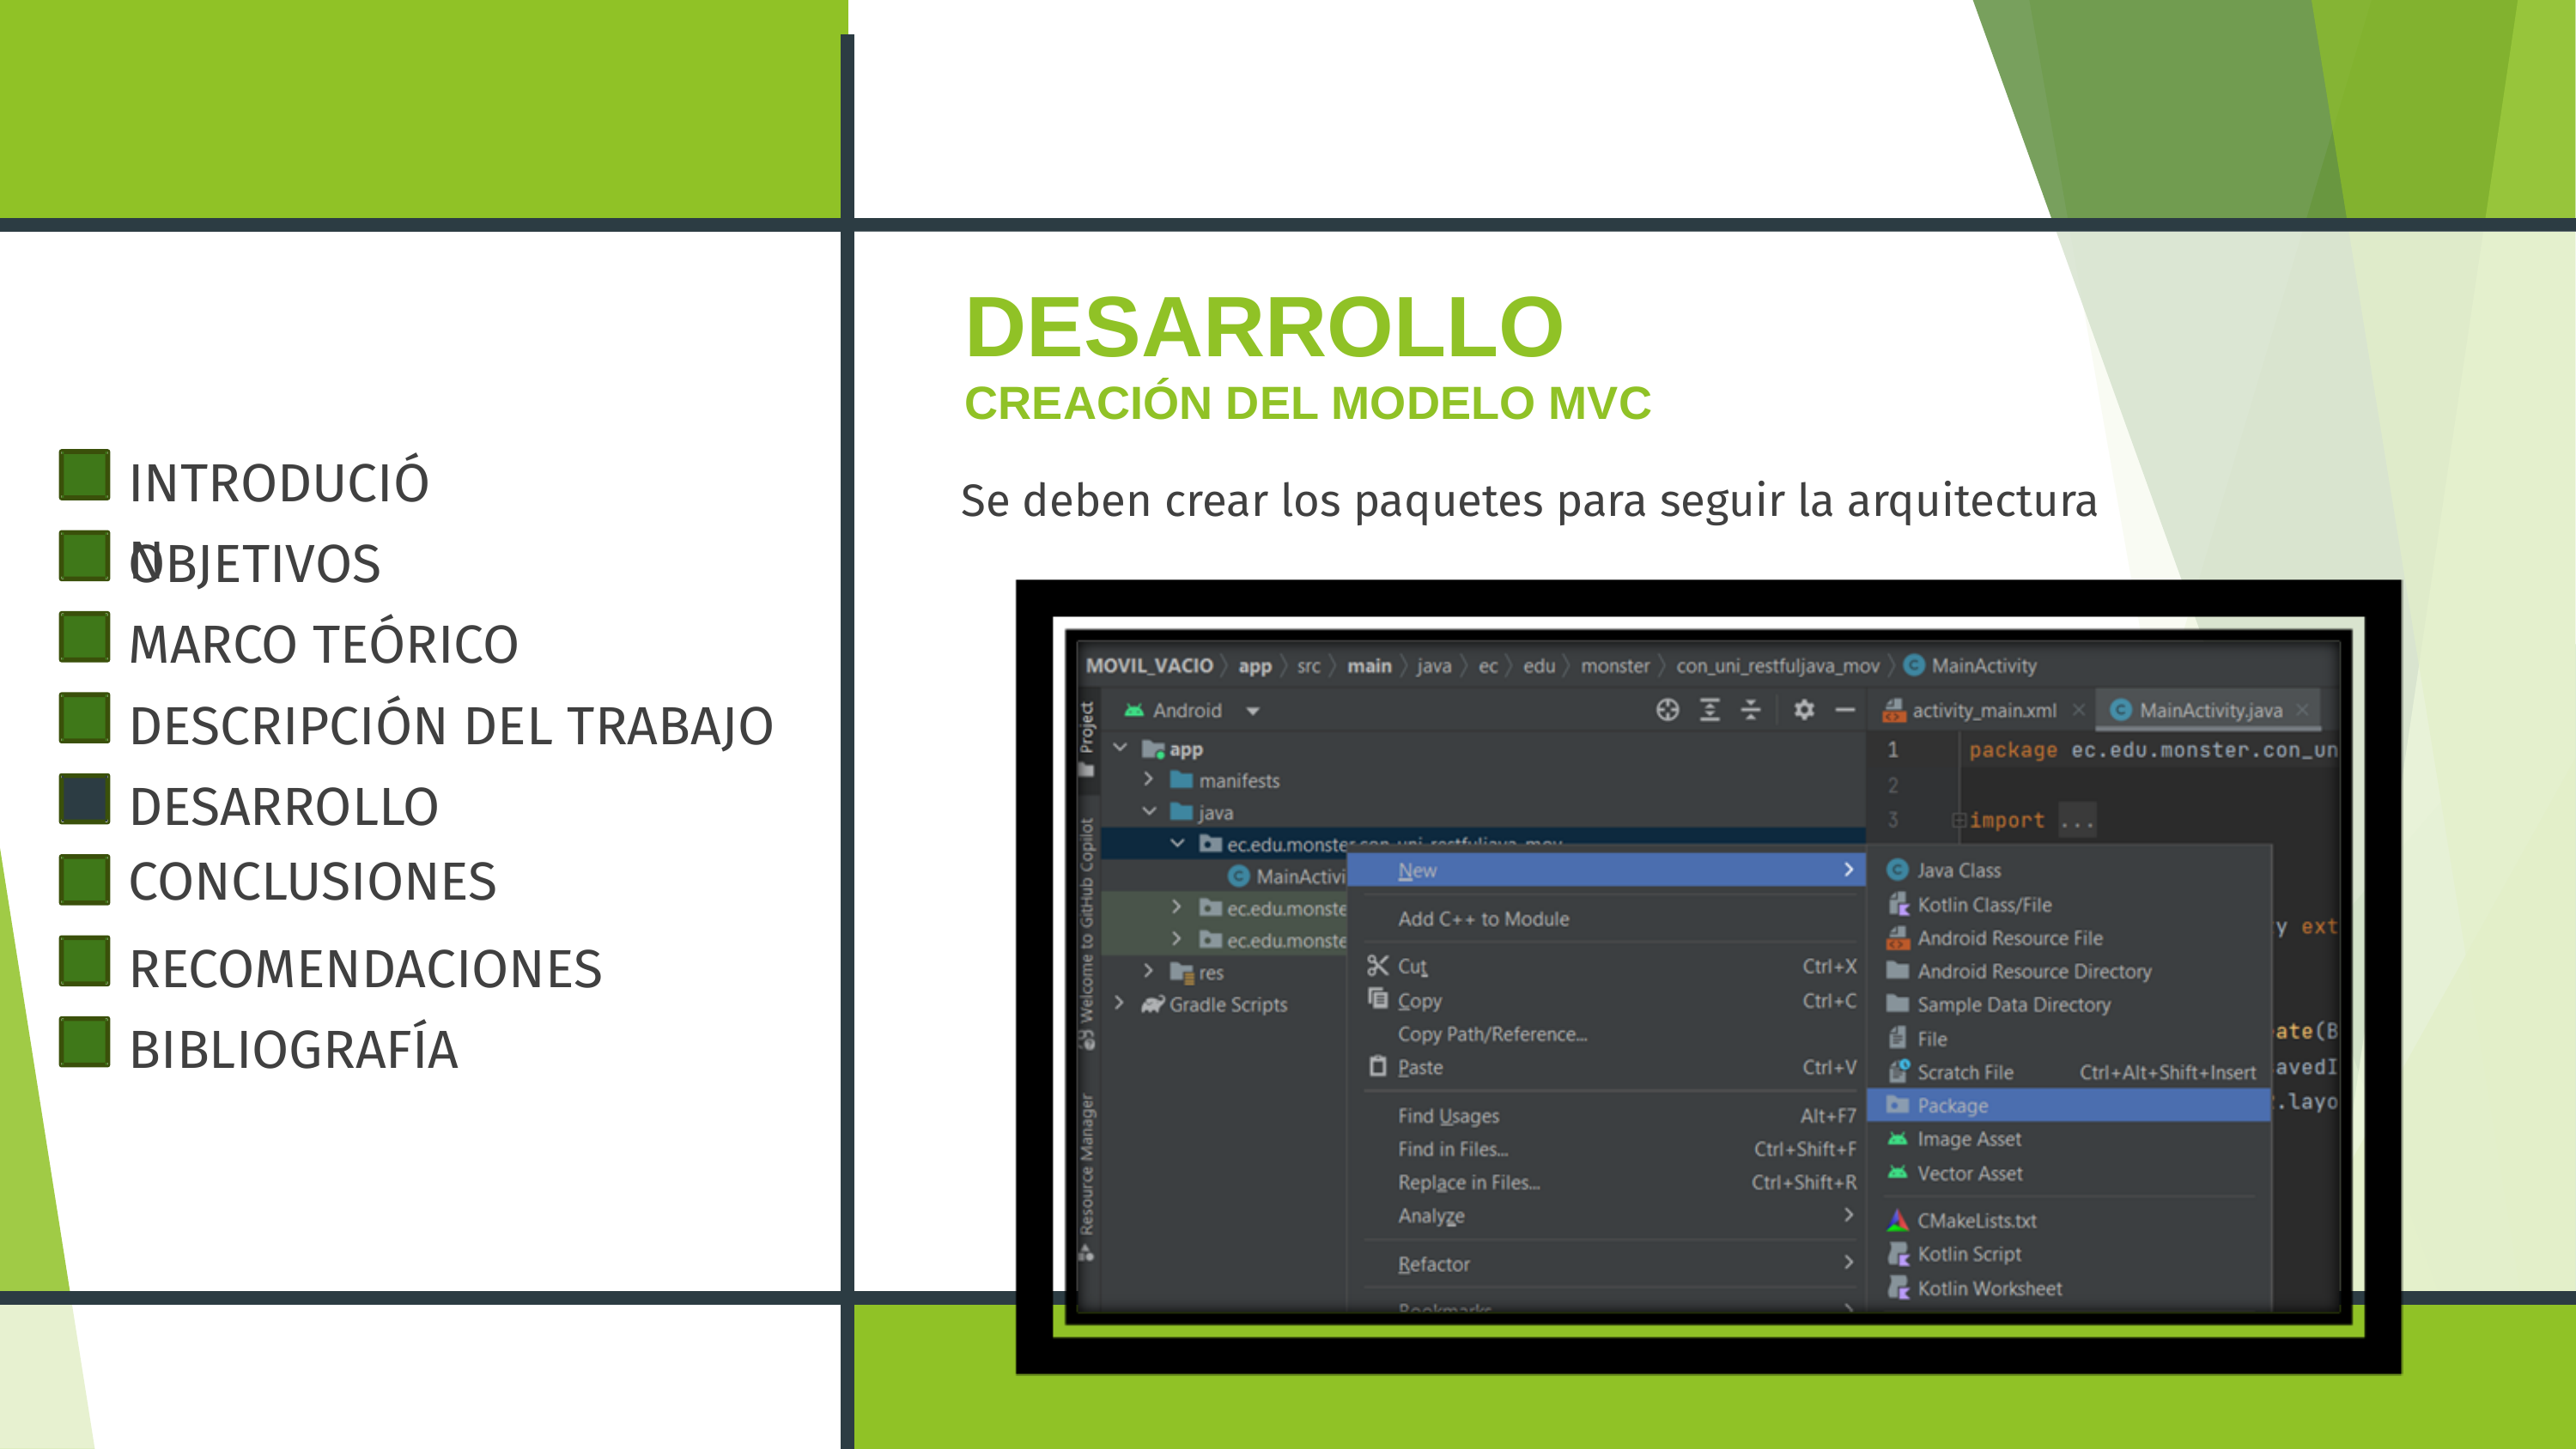

DESARROLLO
CREACIÓN DEL MODELO MVC
INTRODUCIÓN

OBJETIVOS

MARCO TEÓRICO

DESCRIPCIÓN DEL TRABAJO

DESARROLLO

CONCLUSIONES

RECOMENDACIONES

BIBLIOGRAFÍA

Se deben crear los paquetes para seguir la arquitectura